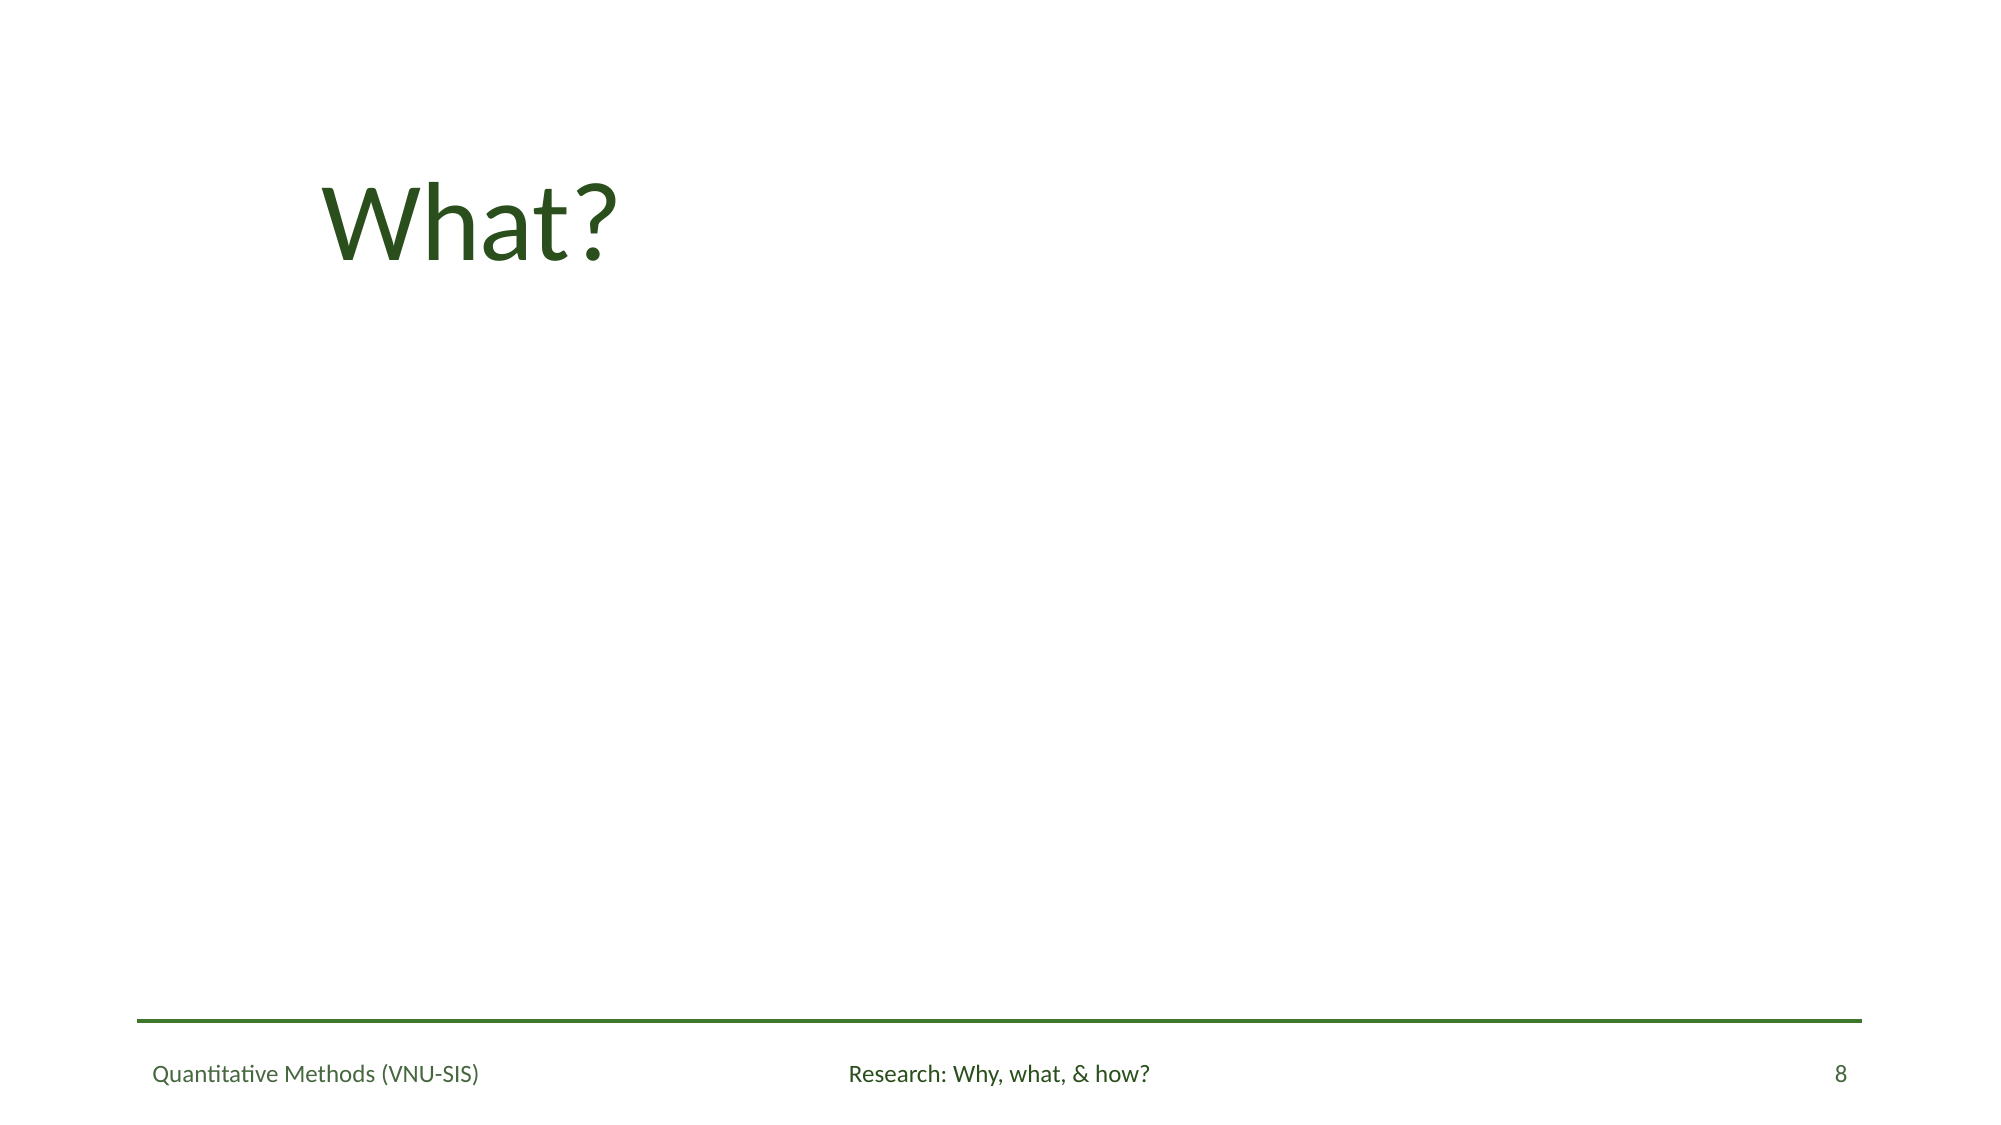

# What?
8
Quantitative Methods (VNU-SIS)
Research: Why, what, & how?